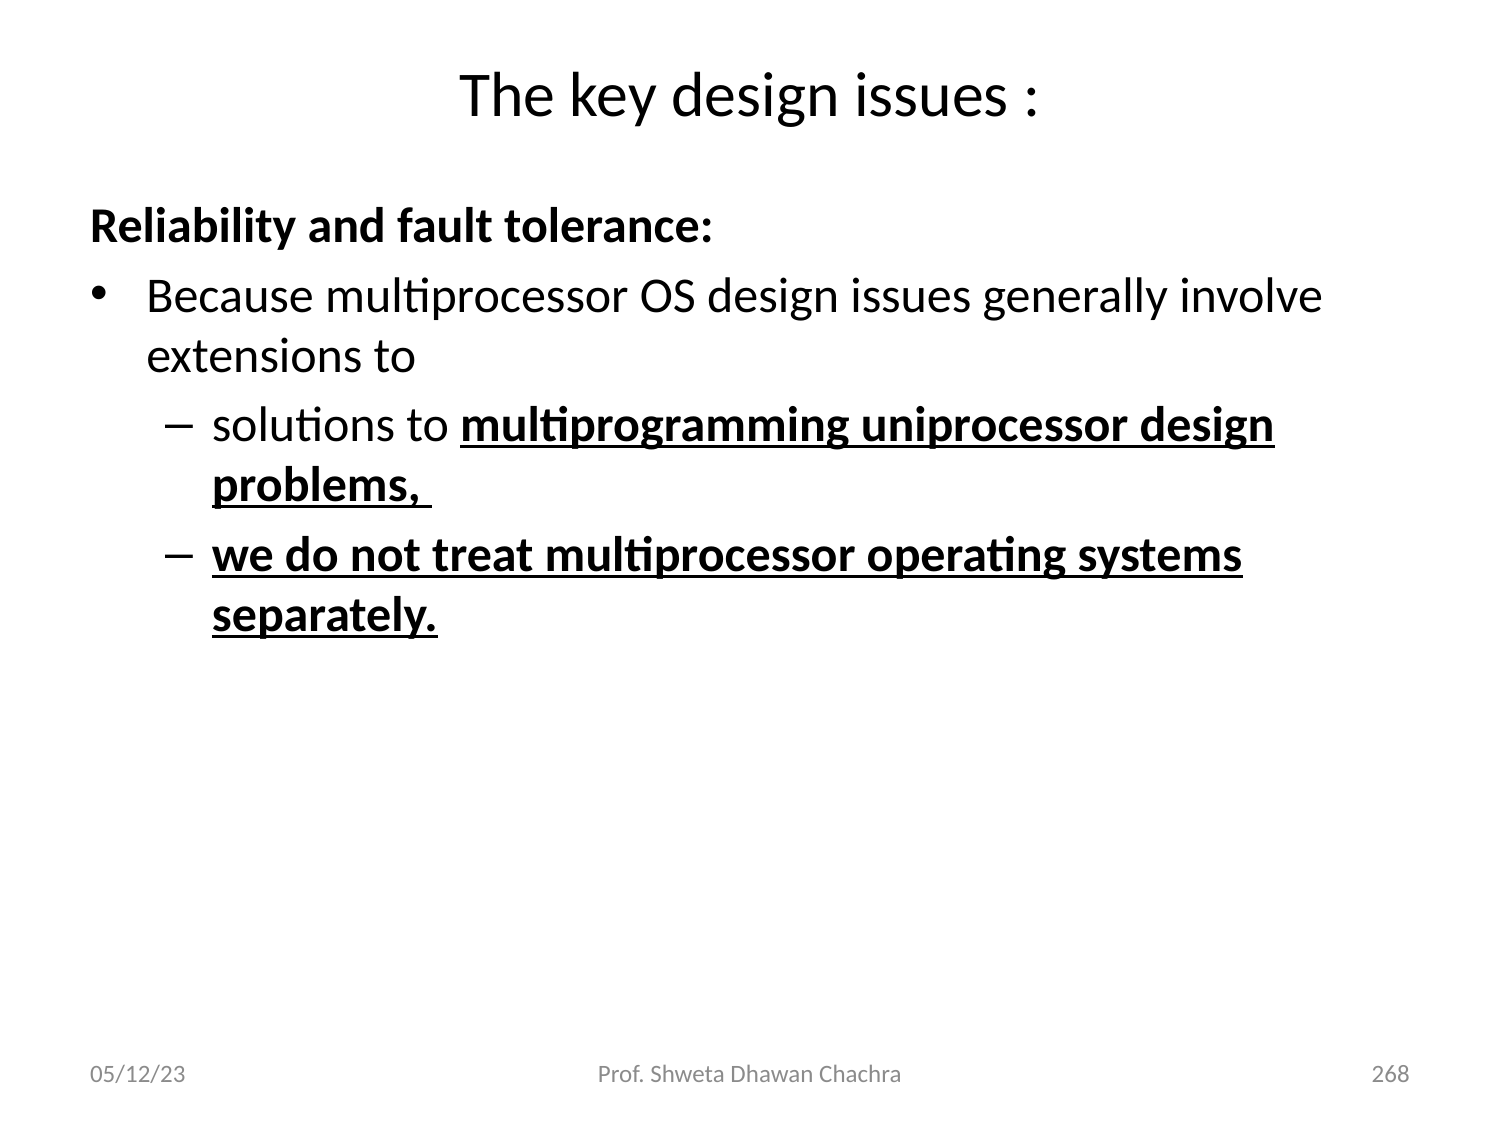

The key design issues :
Reliability and fault tolerance:
Because multiprocessor OS design issues generally involve extensions to
solutions to multiprogramming uniprocessor design problems,
we do not treat multiprocessor operating systems separately.
05/12/23
Prof. Shweta Dhawan Chachra
268